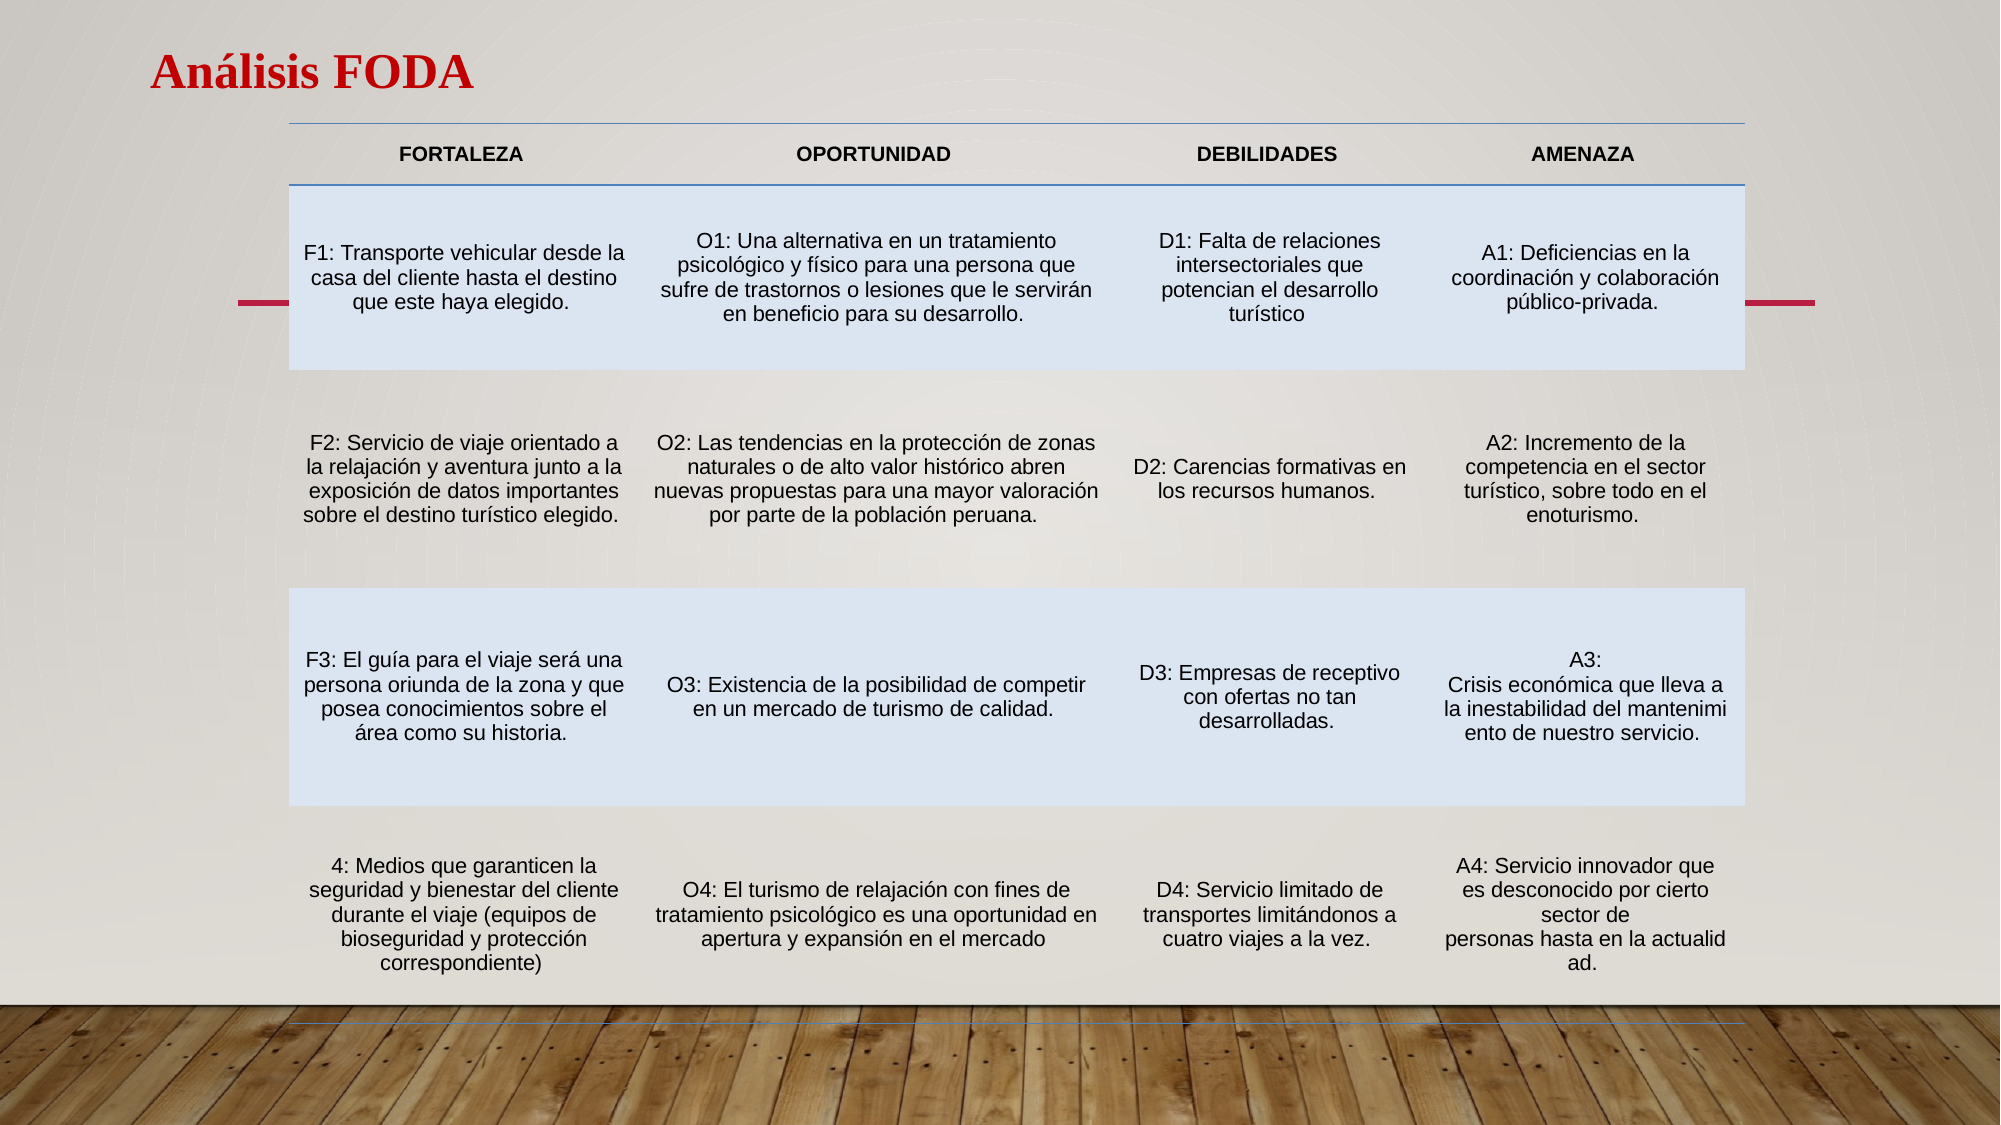

# Análisis FODA
| FORTALEZA | OPORTUNIDAD | DEBILIDADES | AMENAZA |
| --- | --- | --- | --- |
| F1: Transporte vehicular desde la casa del cliente hasta el destino que este haya elegido. | O1: Una alternativa en un tratamiento psicológico y físico para una persona que sufre de trastornos o lesiones que le servirán en beneficio para su desarrollo. | D1: Falta de relaciones intersectoriales que potencian el desarrollo turístico | A1: Deficiencias en la coordinación y colaboración público-privada. |
| F2: Servicio de viaje orientado a la relajación y aventura junto a la exposición de datos importantes sobre el destino turístico elegido. | O2: Las tendencias en la protección de zonas naturales o de alto valor histórico abren nuevas propuestas para una mayor valoración por parte de la población peruana. | D2: Carencias formativas en los recursos humanos. | A2: Incremento de la competencia en el sector turístico, sobre todo en el enoturismo. |
| F3: El guía para el viaje será una persona oriunda de la zona y que posea conocimientos sobre el área como su historia. | O3: Existencia de la posibilidad de competir en un mercado de turismo de calidad. | D3: Empresas de receptivo con ofertas no tan desarrolladas. | A3: Crisis económica que lleva a la inestabilidad del mantenimiento de nuestro servicio. |
| 4: Medios que garanticen la seguridad y bienestar del cliente durante el viaje (equipos de bioseguridad y protección correspondiente) | O4: El turismo de relajación con fines de tratamiento psicológico es una oportunidad en apertura y expansión en el mercado | D4: Servicio limitado de transportes limitándonos a cuatro viajes a la vez. | A4: Servicio innovador que es desconocido por cierto sector de personas hasta en la actualidad. |